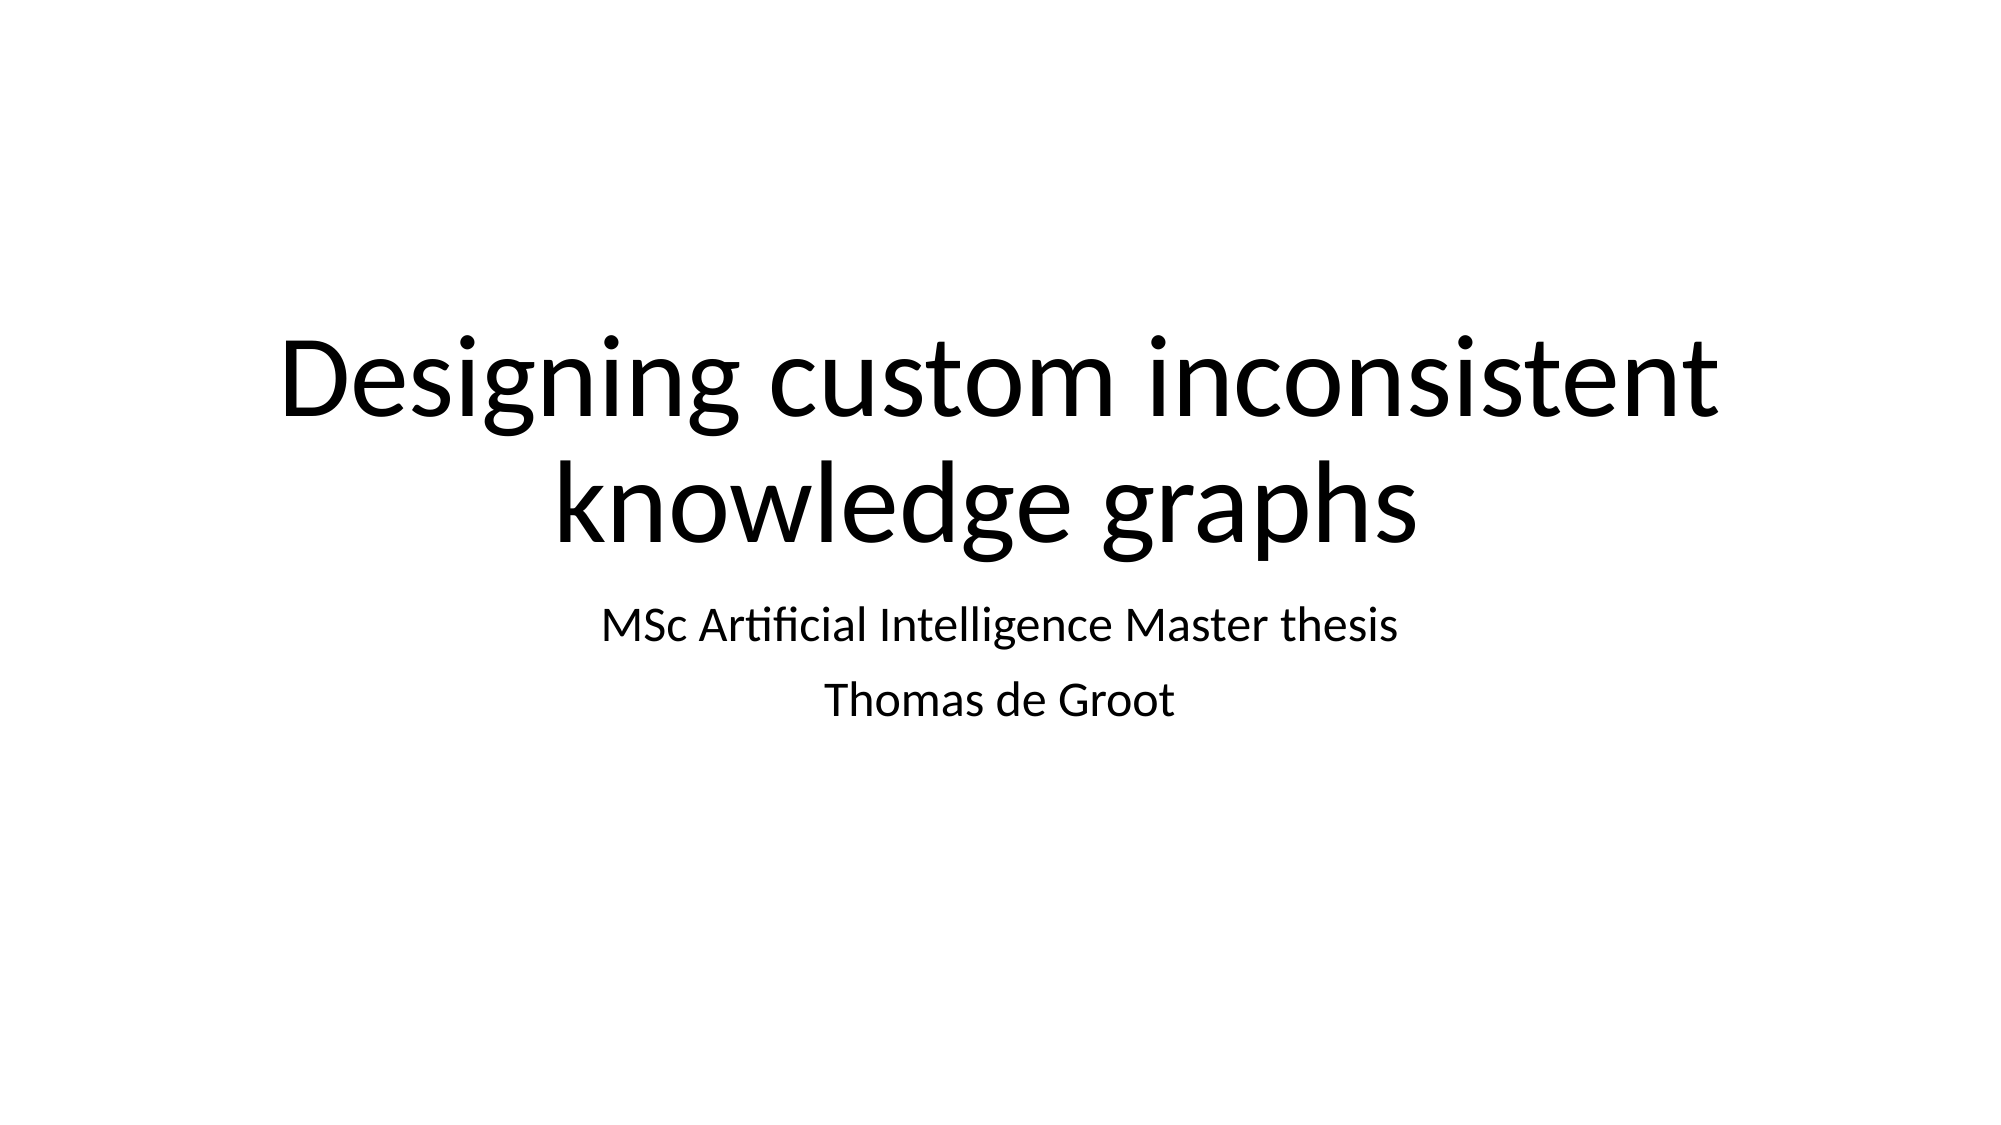

# Designing custom inconsistent knowledge graphs
MSc Artificial Intelligence Master thesis
Thomas de Groot